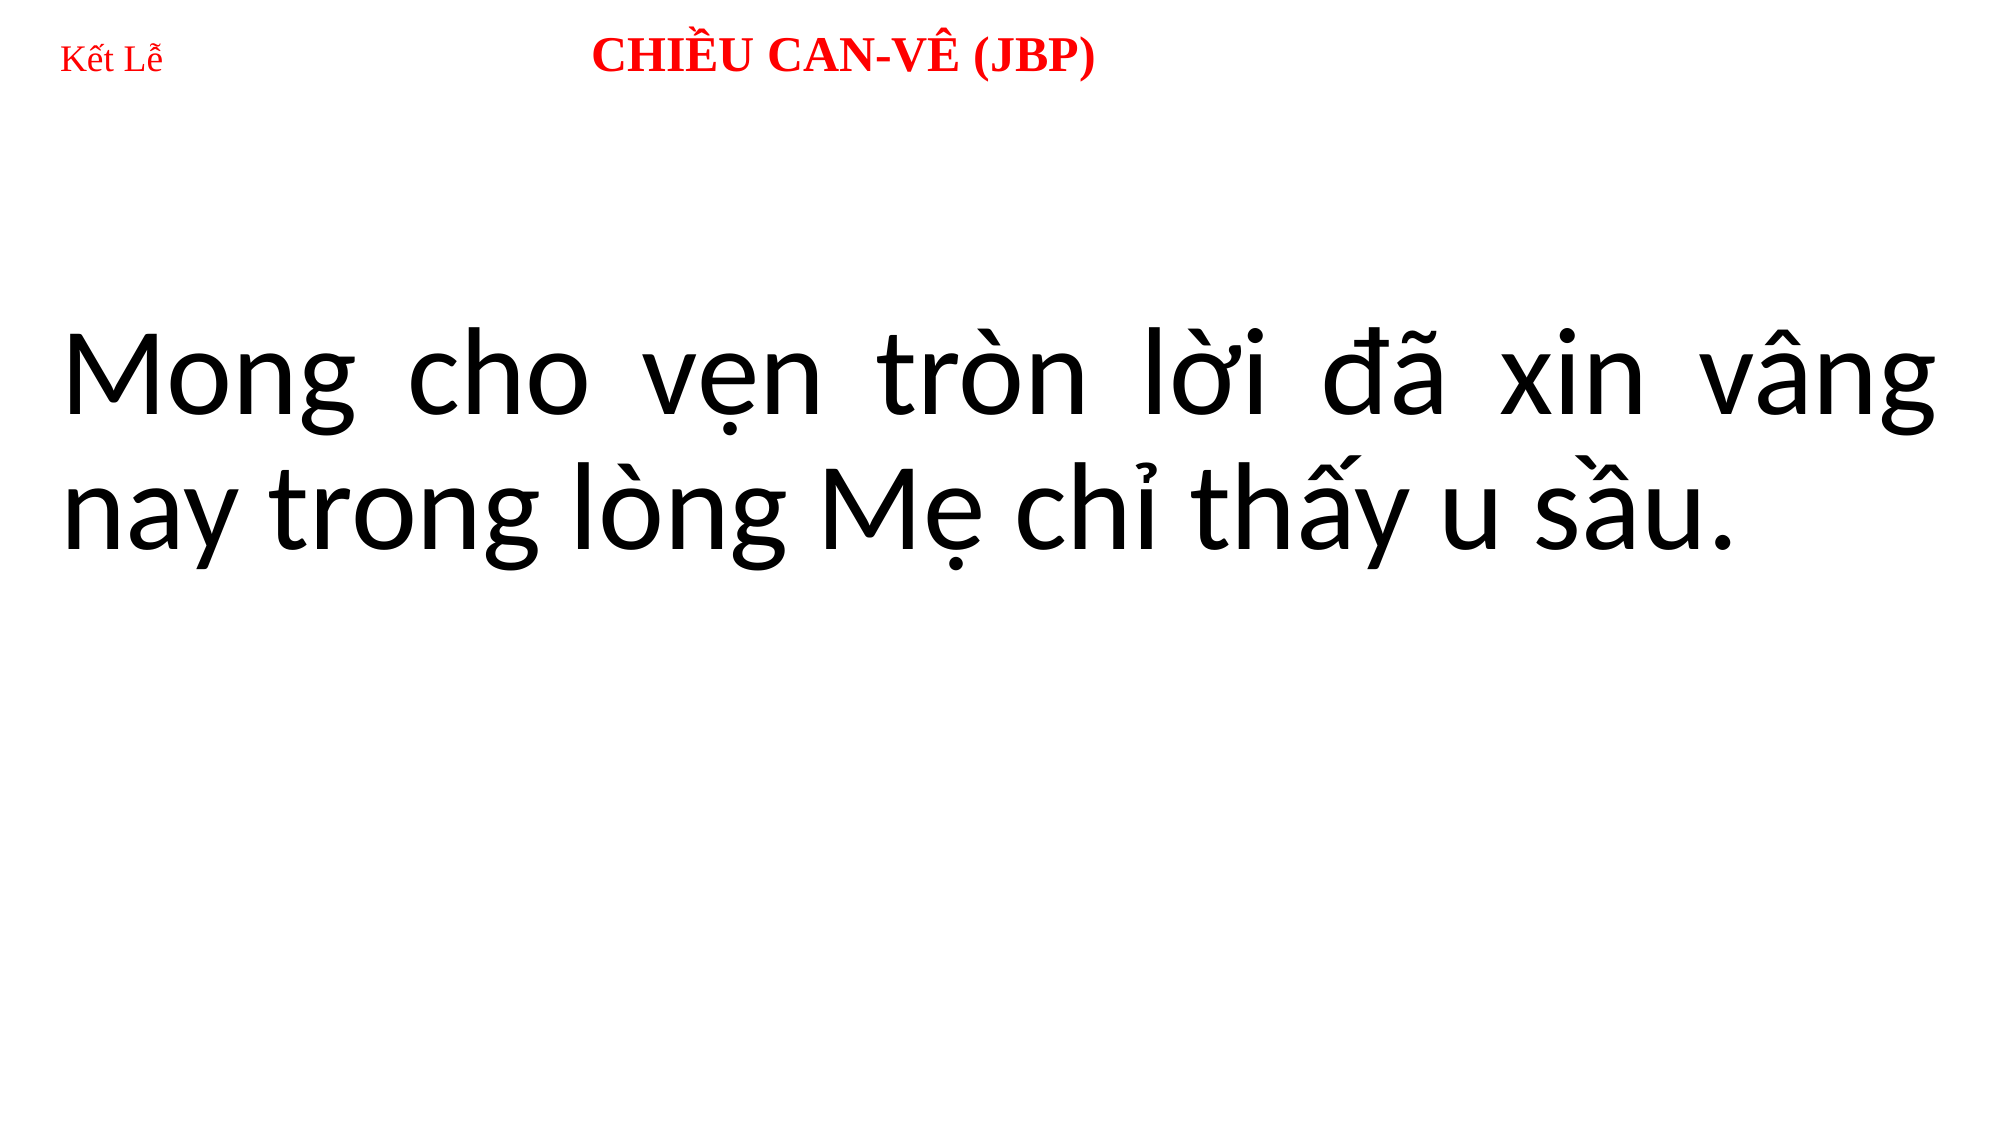

# Kết Lễ                                             CHIỀU CAN-VÊ (JBP)
Mong cho vẹn tròn lời đã xin vâng nay trong lòng Mẹ chỉ thấy u sầu.